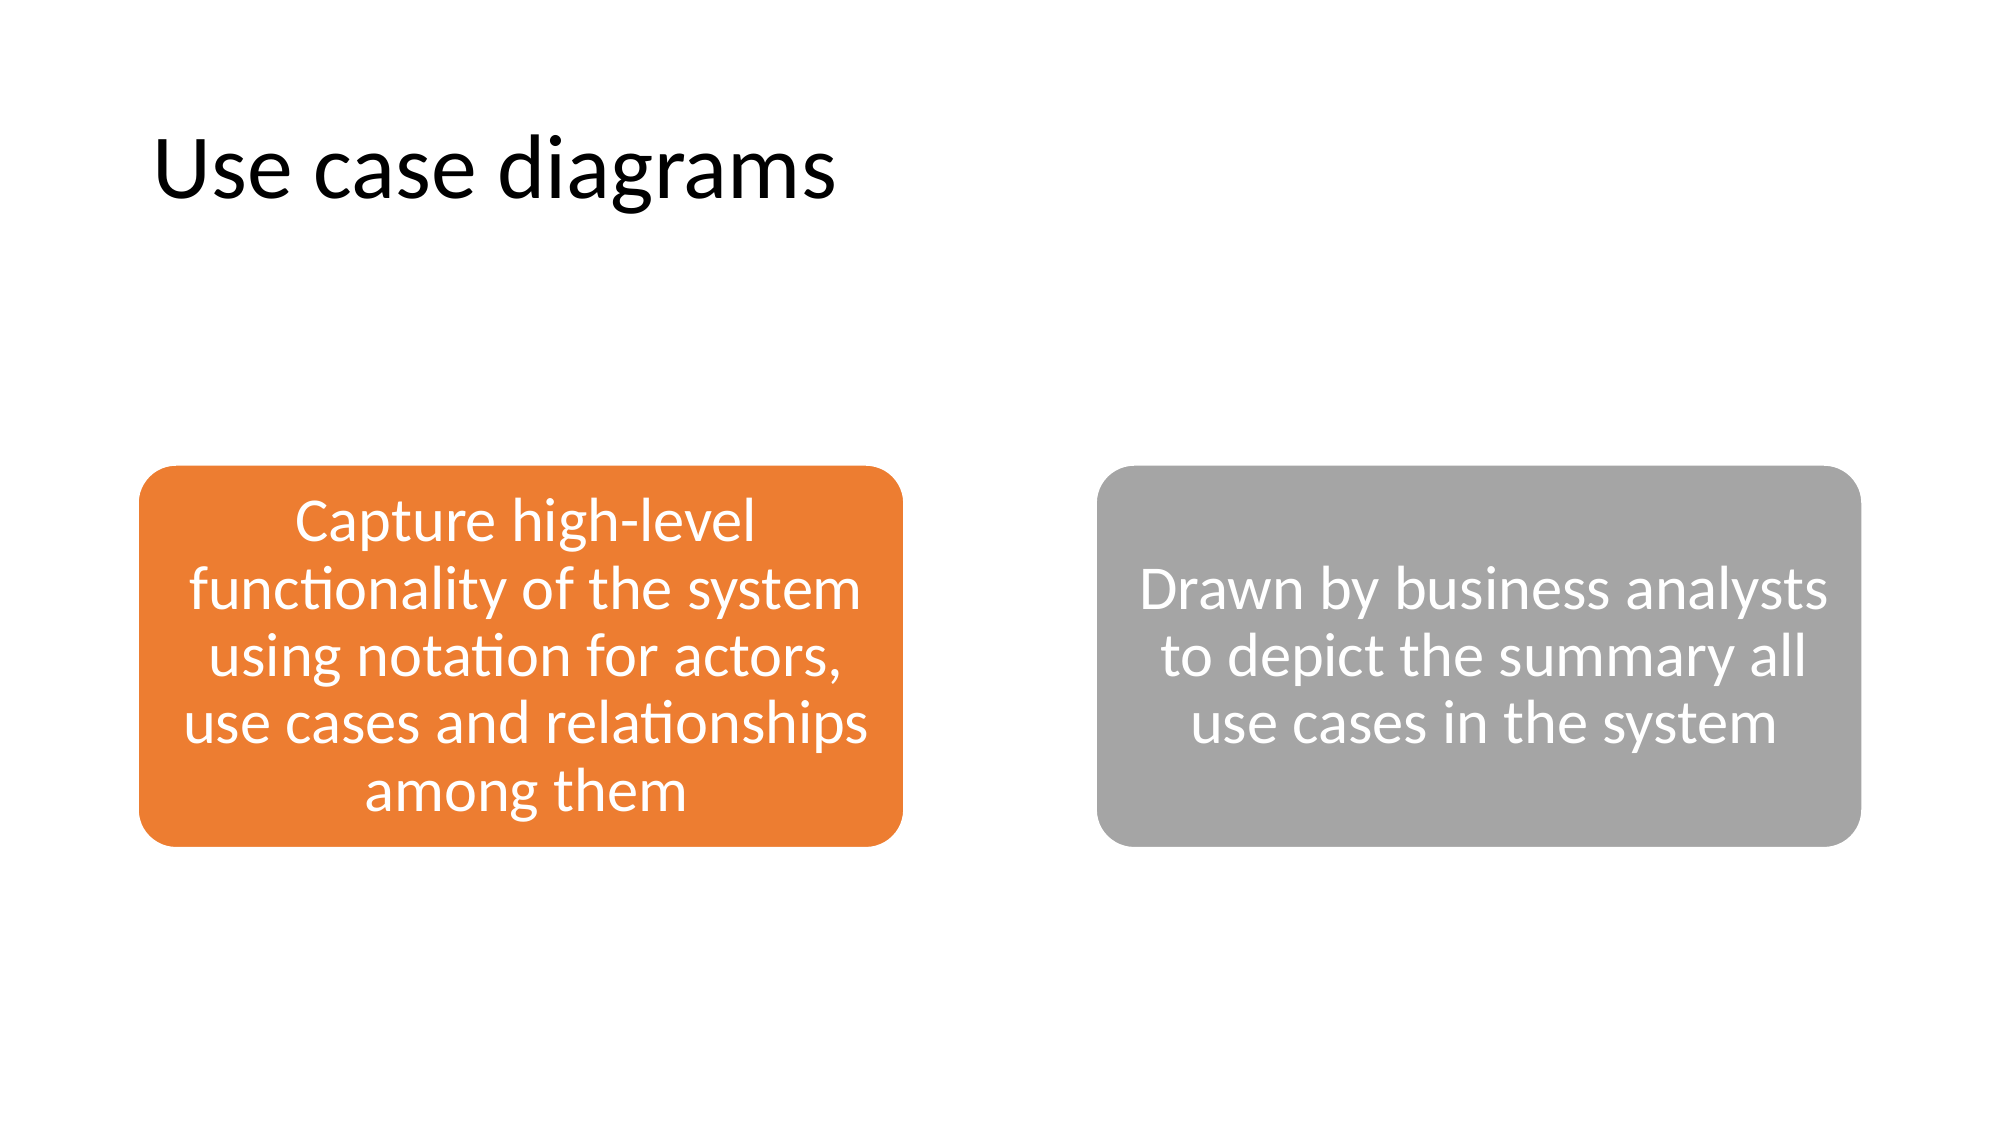

# Use case diagrams
Capture high-level functionality of the system using notation for actors, use cases and relationships among them
Drawn by business analysts to depict the summary all use cases in the system